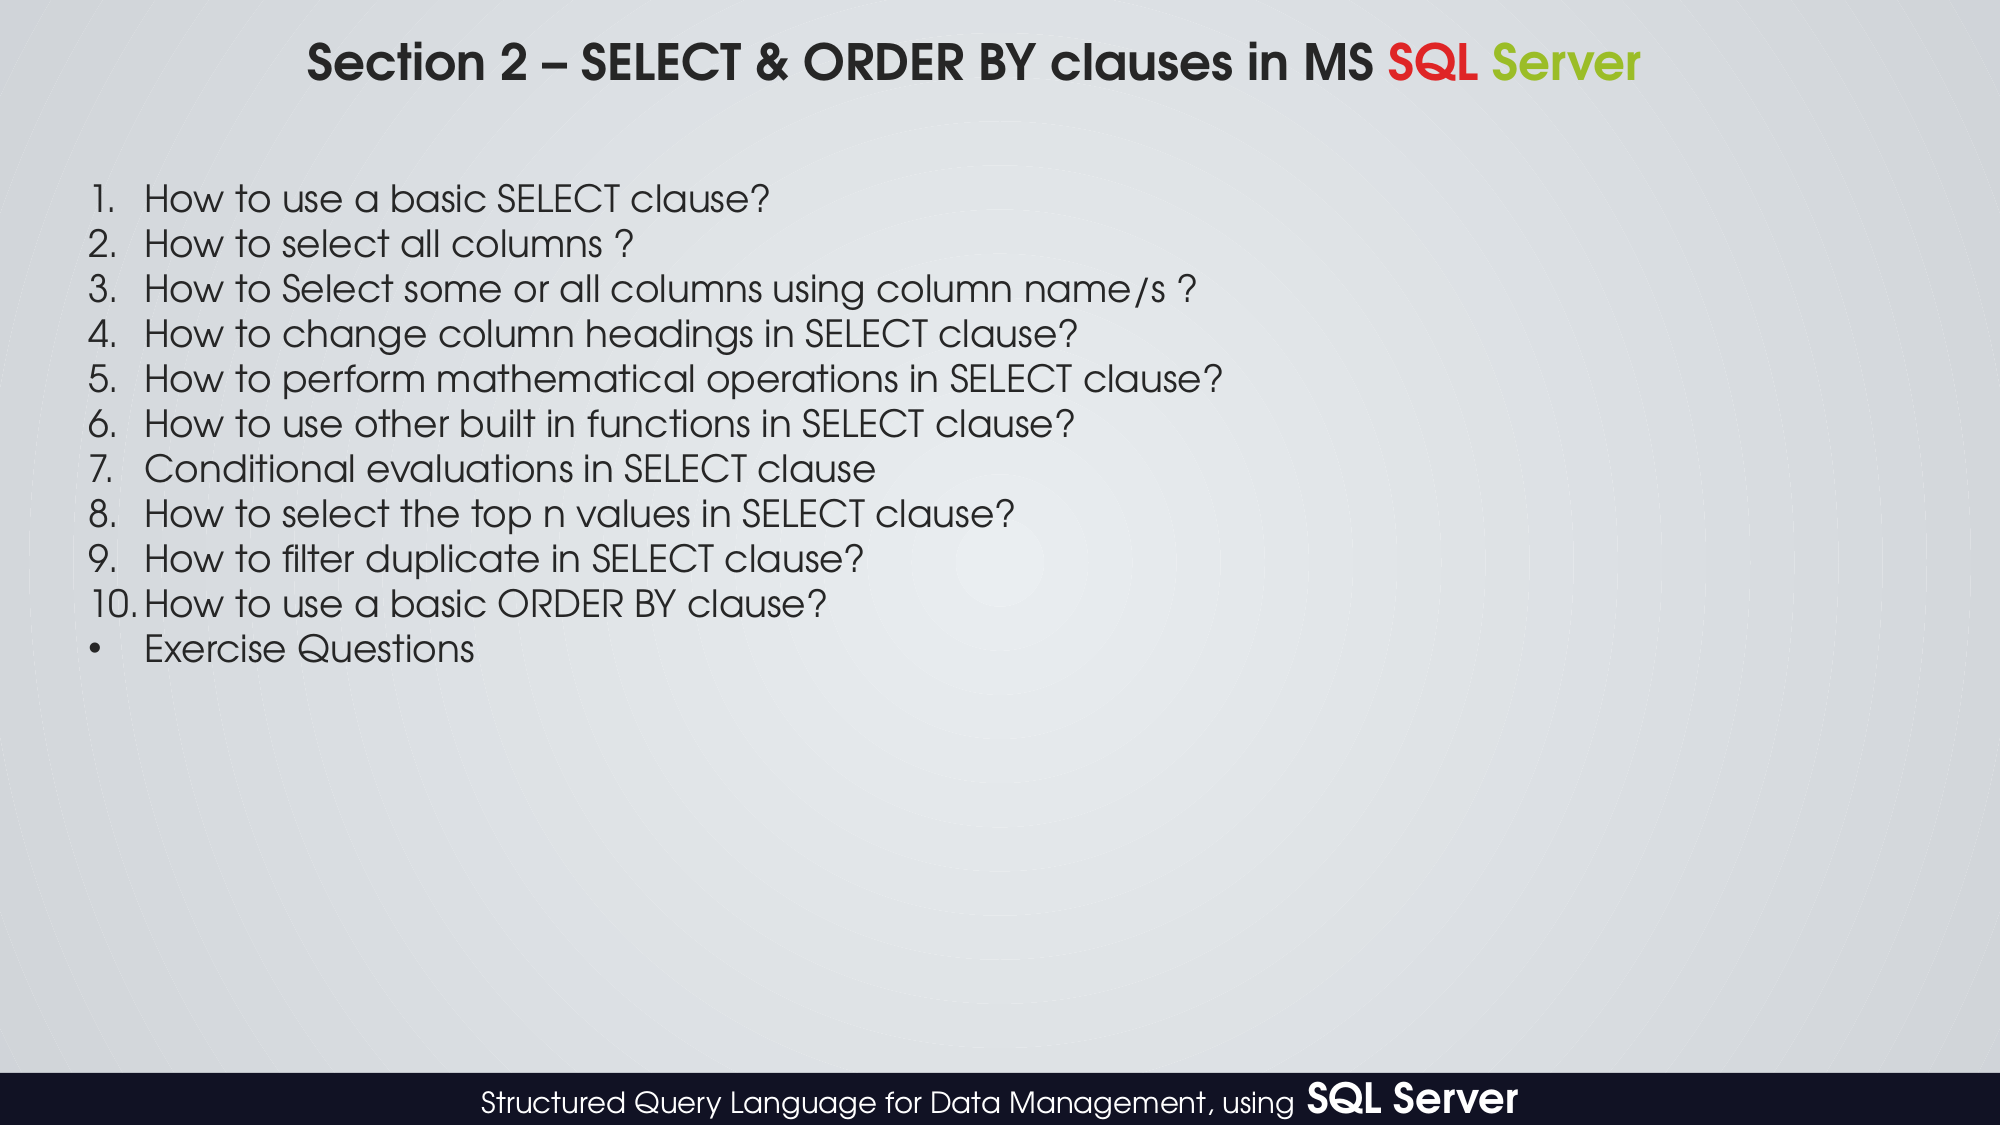

Section 2 – SELECT & ORDER BY clauses in MS SQL Server
How to use a basic SELECT clause?
How to select all columns ?
How to Select some or all columns using column name/s ?
How to change column headings in SELECT clause?
How to perform mathematical operations in SELECT clause?
How to use other built in functions in SELECT clause?
Conditional evaluations in SELECT clause
How to select the top n values in SELECT clause?
How to filter duplicate in SELECT clause?
How to use a basic ORDER BY clause?
Exercise Questions